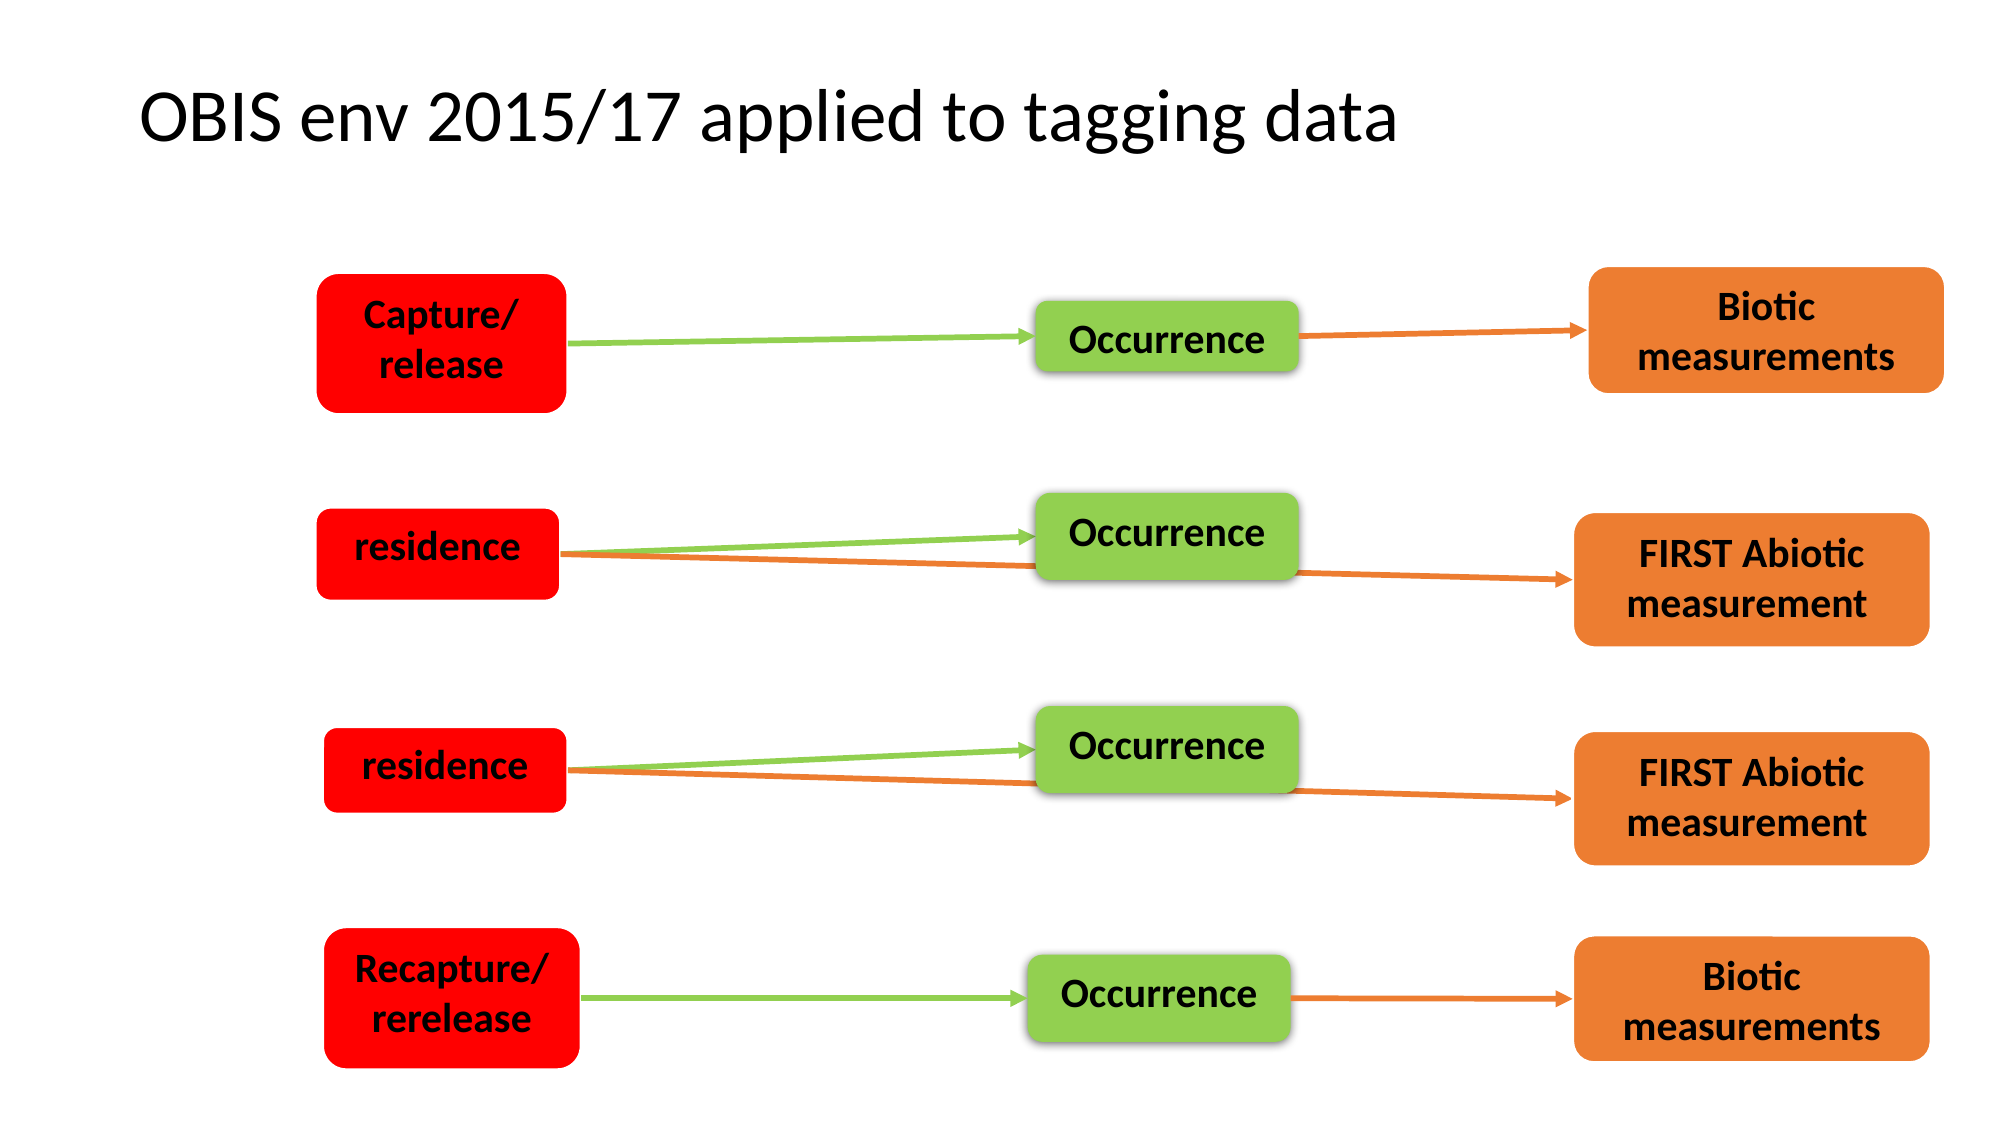

# OBIS env 2015/17 applied to tagging data
Biotic measurements
Capture/ release
Occurrence
Occurrence
residence
FIRST Abiotic
measurement
Occurrence
residence
FIRST Abiotic
measurement
Recapture/ rerelease
Biotic measurements
Occurrence